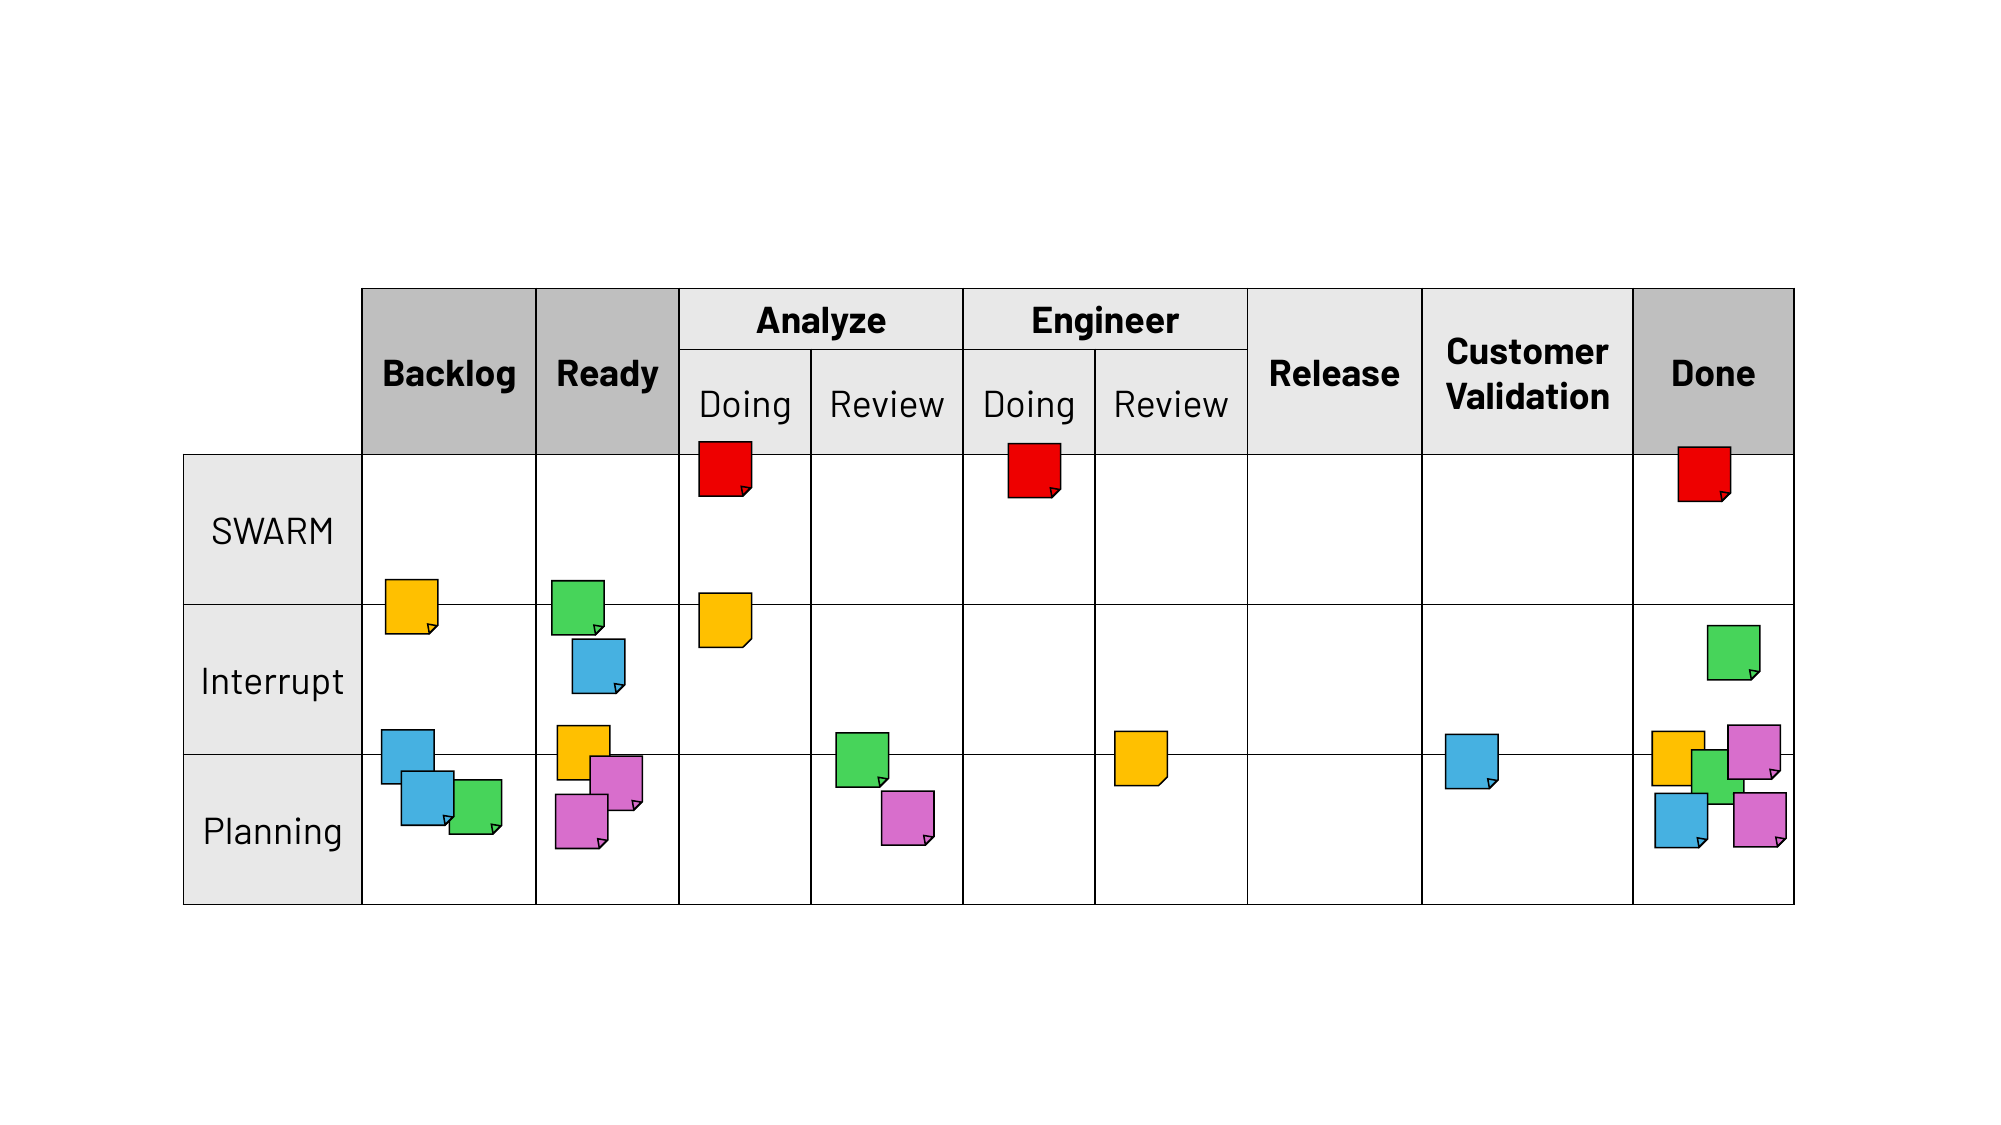

|  | Backlog | Ready | Analyze |  | Engineer |  | Release | Customer Validation | Done |
| --- | --- | --- | --- | --- | --- | --- | --- | --- | --- |
|  |  |  | Doing | Review | Doing | Review |  |  |  |
| SWARM |  |  |  |  |  |  |  |  |  |
| Interrupt |  |  |  |  |  |  |  |  |  |
| Planning |  |  |  |  |  |  |  |  |  |